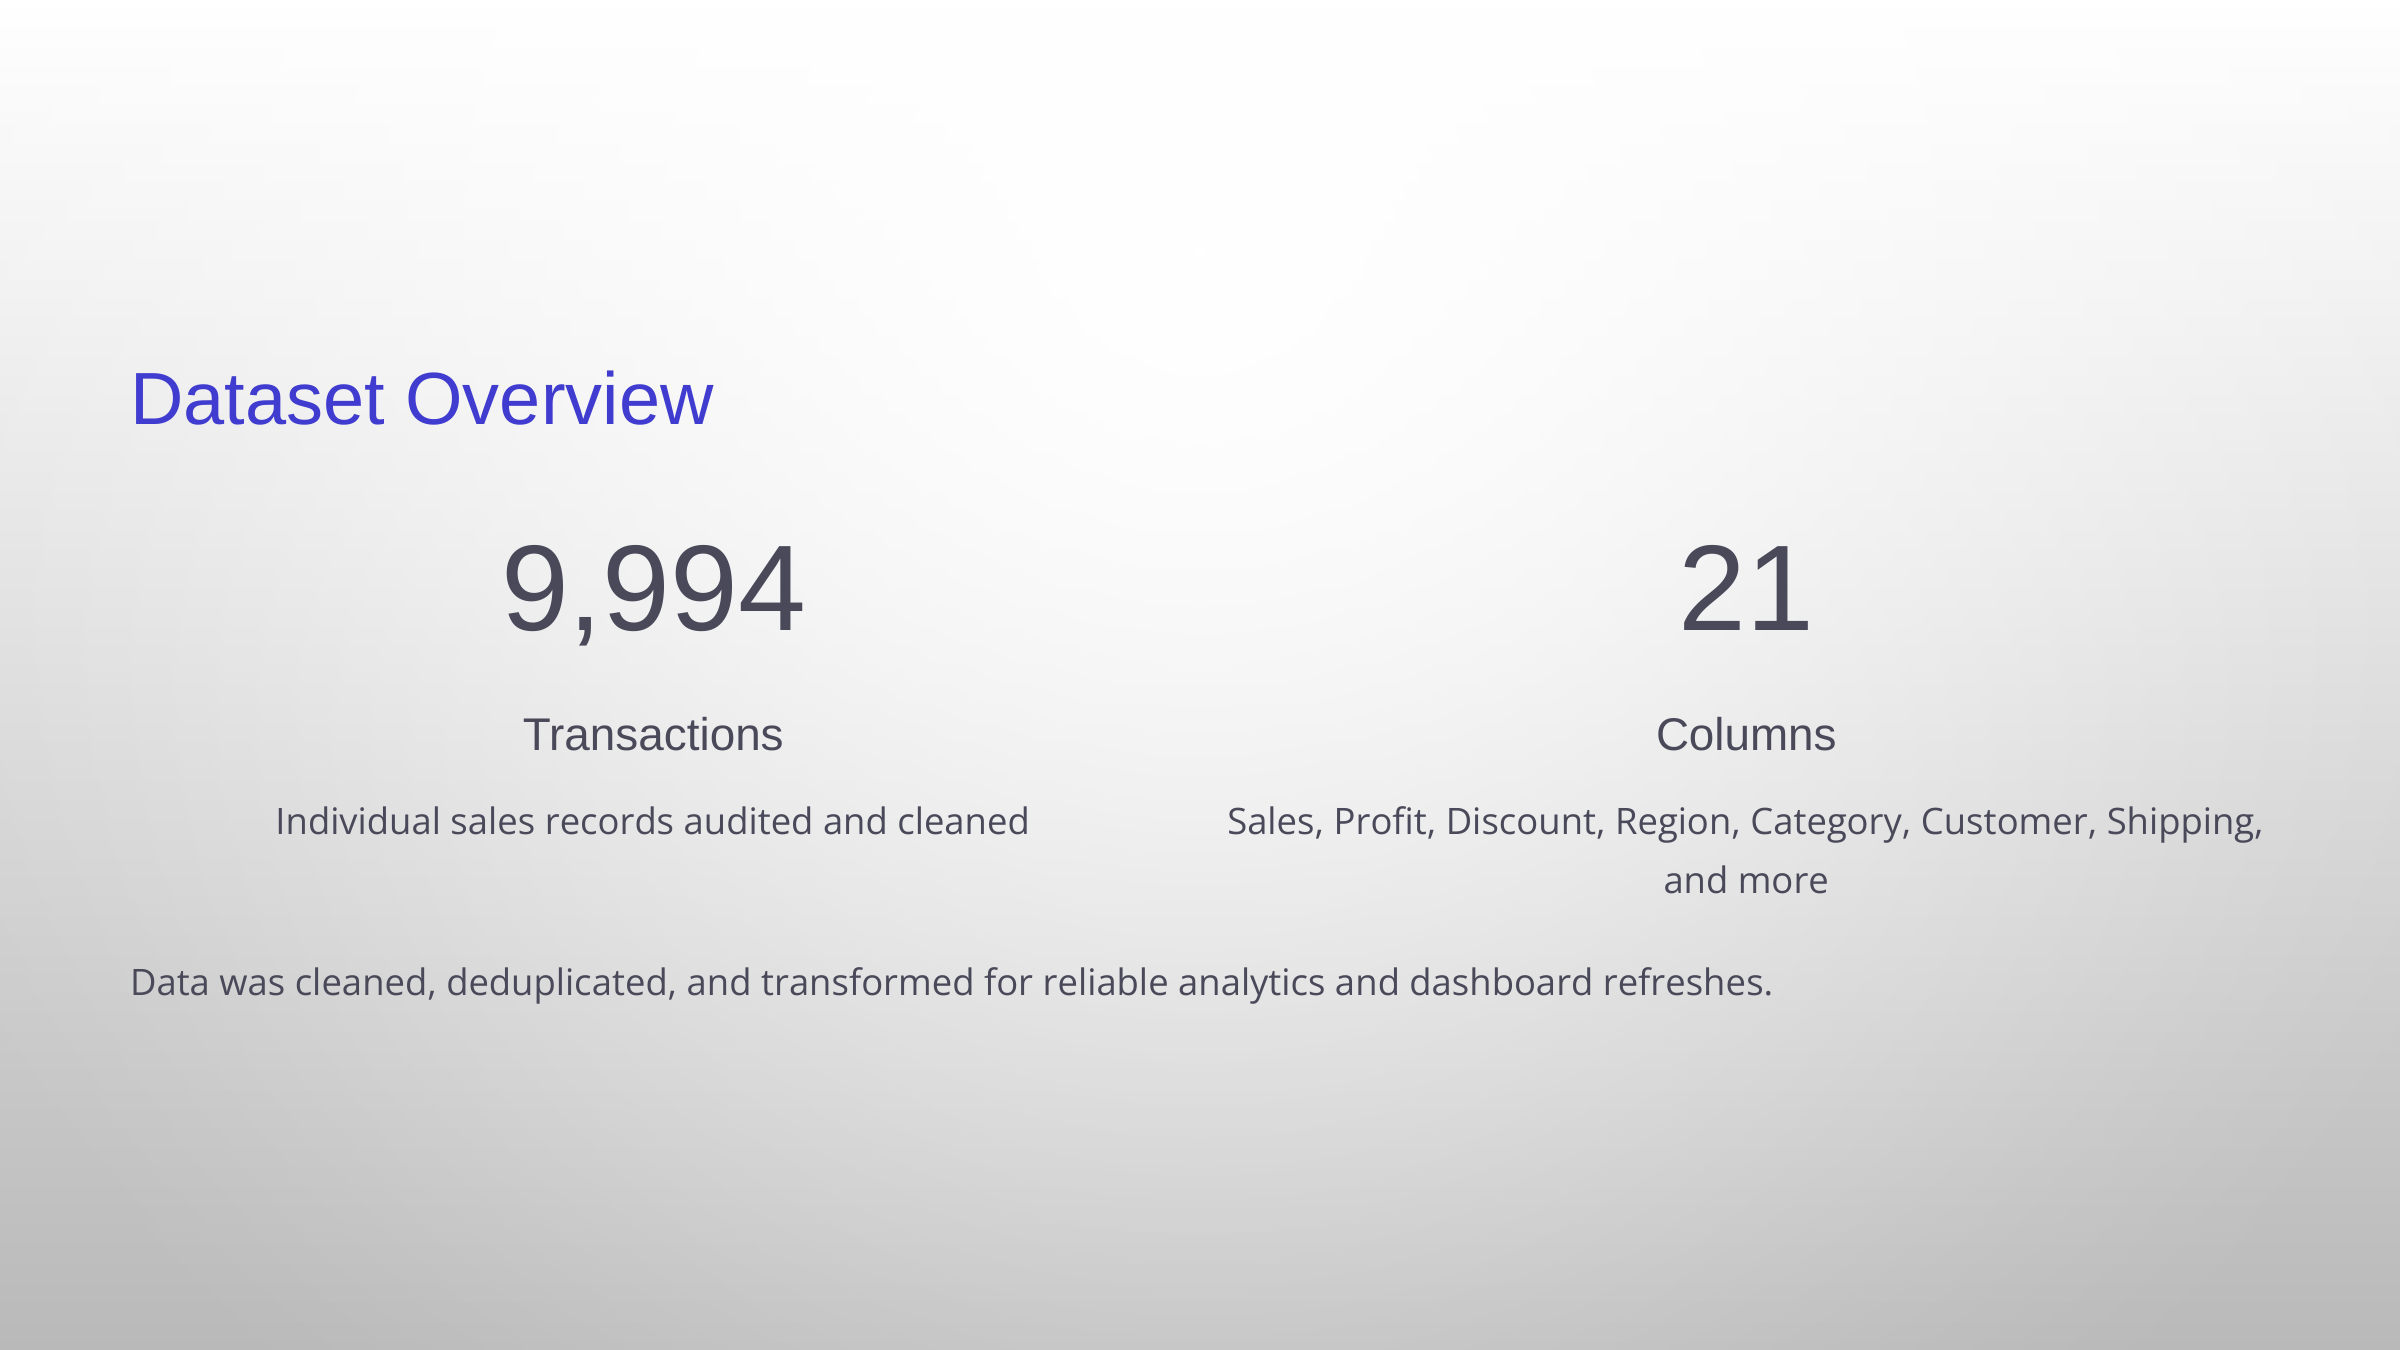

Dataset Overview
9,994
21
Transactions
Columns
Individual sales records audited and cleaned
Sales, Profit, Discount, Region, Category, Customer, Shipping, and more
Data was cleaned, deduplicated, and transformed for reliable analytics and dashboard refreshes.